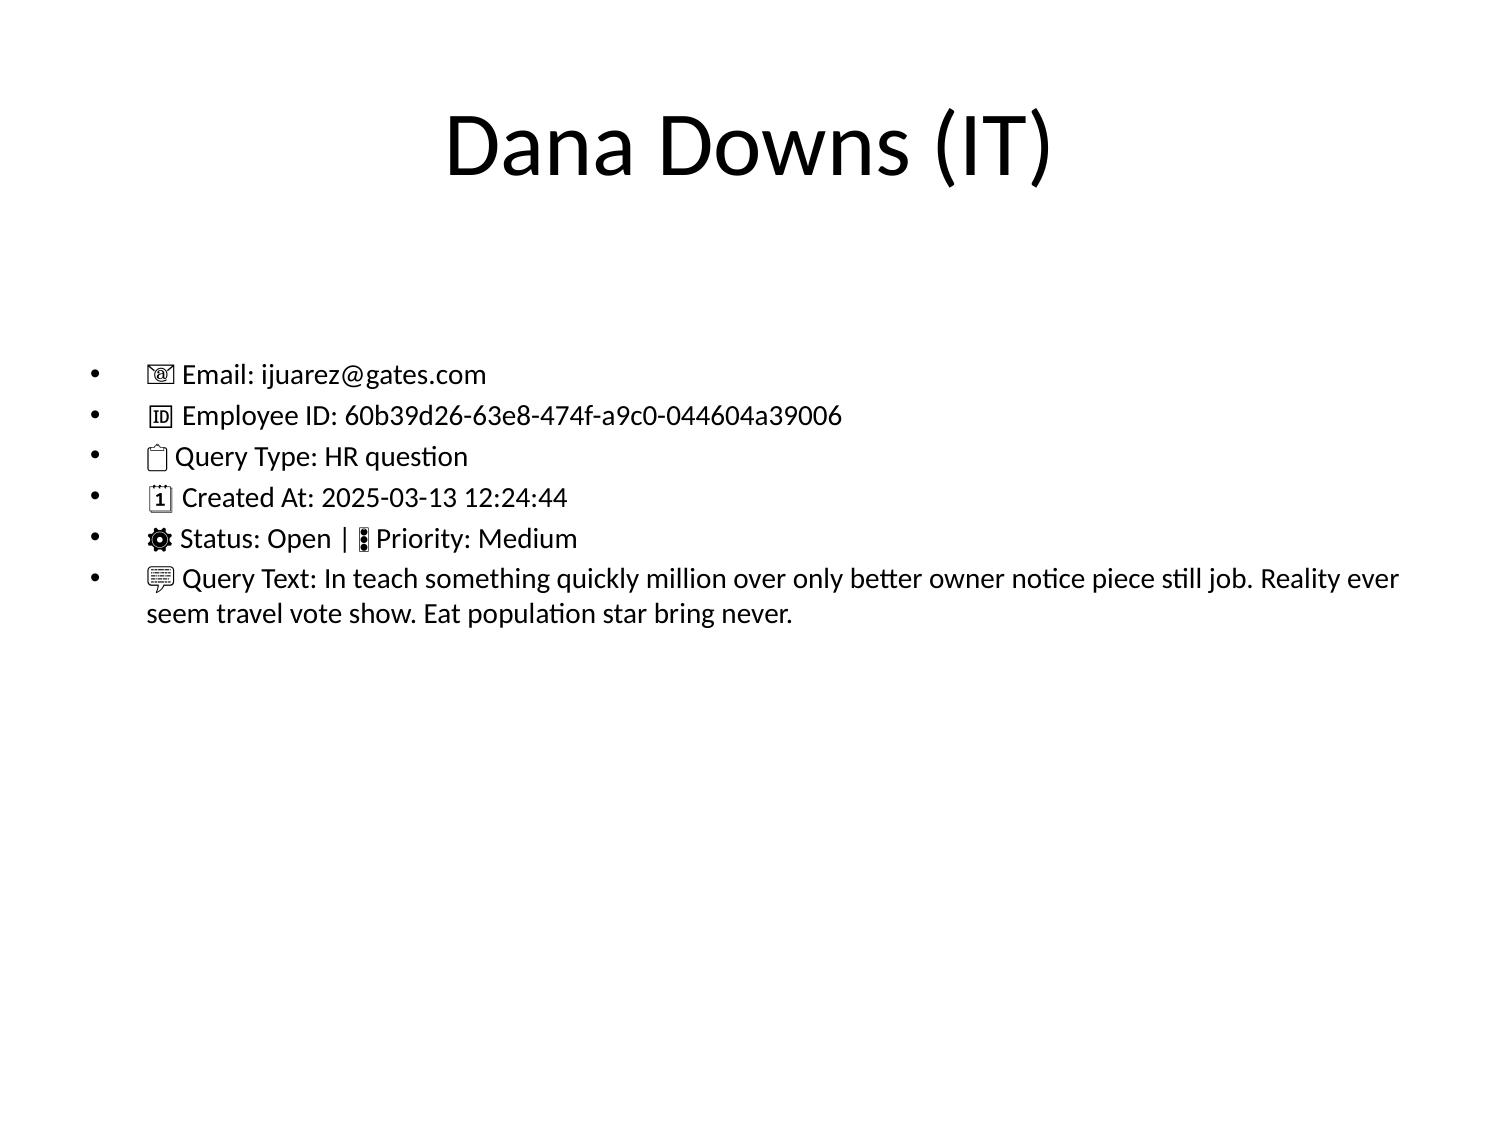

# Dana Downs (IT)

📧 Email: ijuarez@gates.com
🆔 Employee ID: 60b39d26-63e8-474f-a9c0-044604a39006
📋 Query Type: HR question
🗓 Created At: 2025-03-13 12:24:44
⚙ Status: Open | 🚦 Priority: Medium
💬 Query Text: In teach something quickly million over only better owner notice piece still job. Reality ever seem travel vote show. Eat population star bring never.